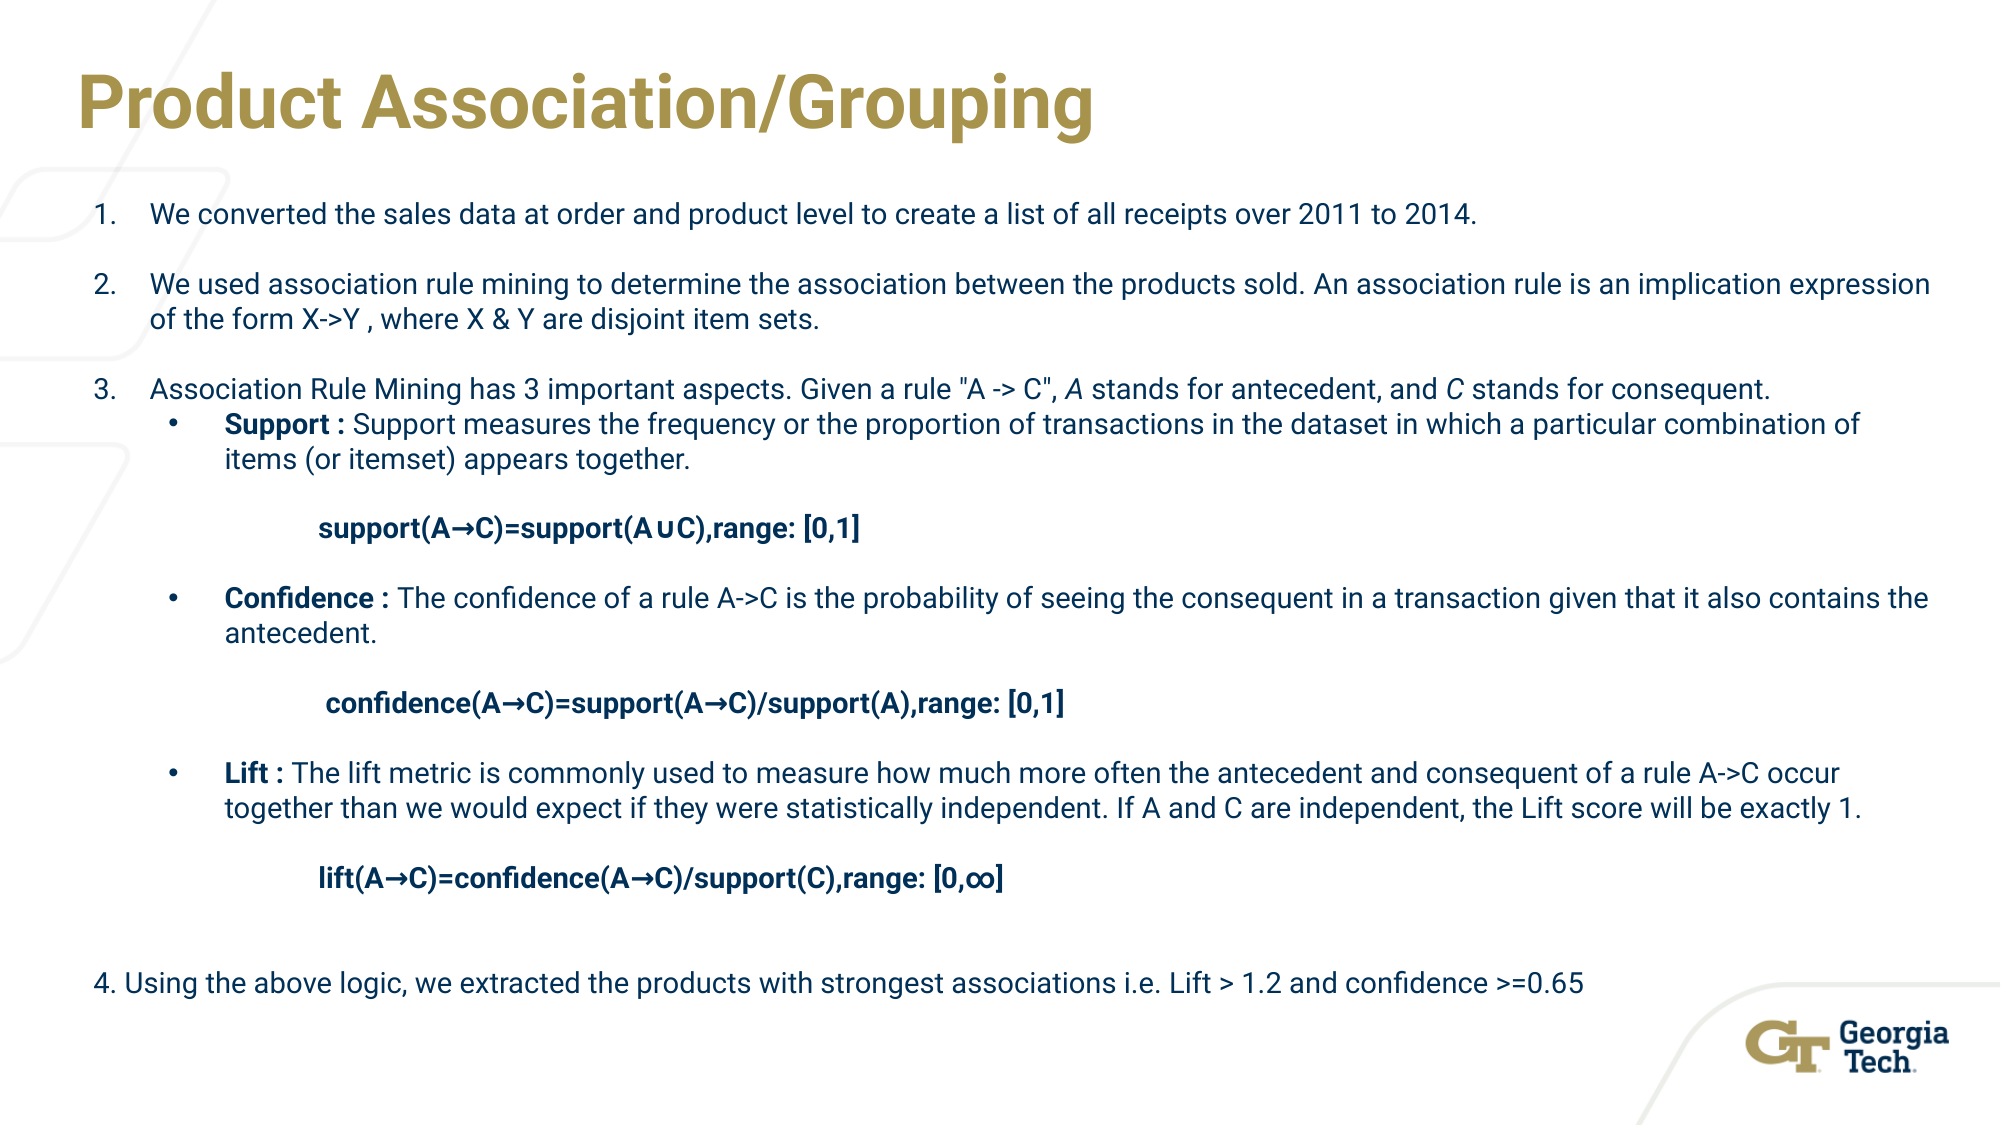

# Product Association/Grouping
We converted the sales data at order and product level to create a list of all receipts over 2011 to 2014.

We used association rule mining to determine the association between the products sold. An association rule is an implication expression of the form X->Y , where X & Y are disjoint item sets.

Association Rule Mining has 3 important aspects. Given a rule "A -> C", A stands for antecedent, and C stands for consequent.
Support : Support measures the frequency or the proportion of transactions in the dataset in which a particular combination of items (or itemset) appears together.

	support(A→C)=support(A∪C),range: [0,1]

Confidence : The confidence of a rule A->C is the probability of seeing the consequent in a transaction given that it also contains the antecedent.

	 confidence(A→C)=support(A→C)/support(A),range: [0,1]

Lift : The lift metric is commonly used to measure how much more often the antecedent and consequent of a rule A->C occur together than we would expect if they were statistically independent. If A and C are independent, the Lift score will be exactly 1.

	lift(A→C)=confidence(A→C)/support(C),range: [0,∞]
4. Using the above logic, we extracted the products with strongest associations i.e. Lift > 1.2 and confidence >=0.65
Title Goes Here